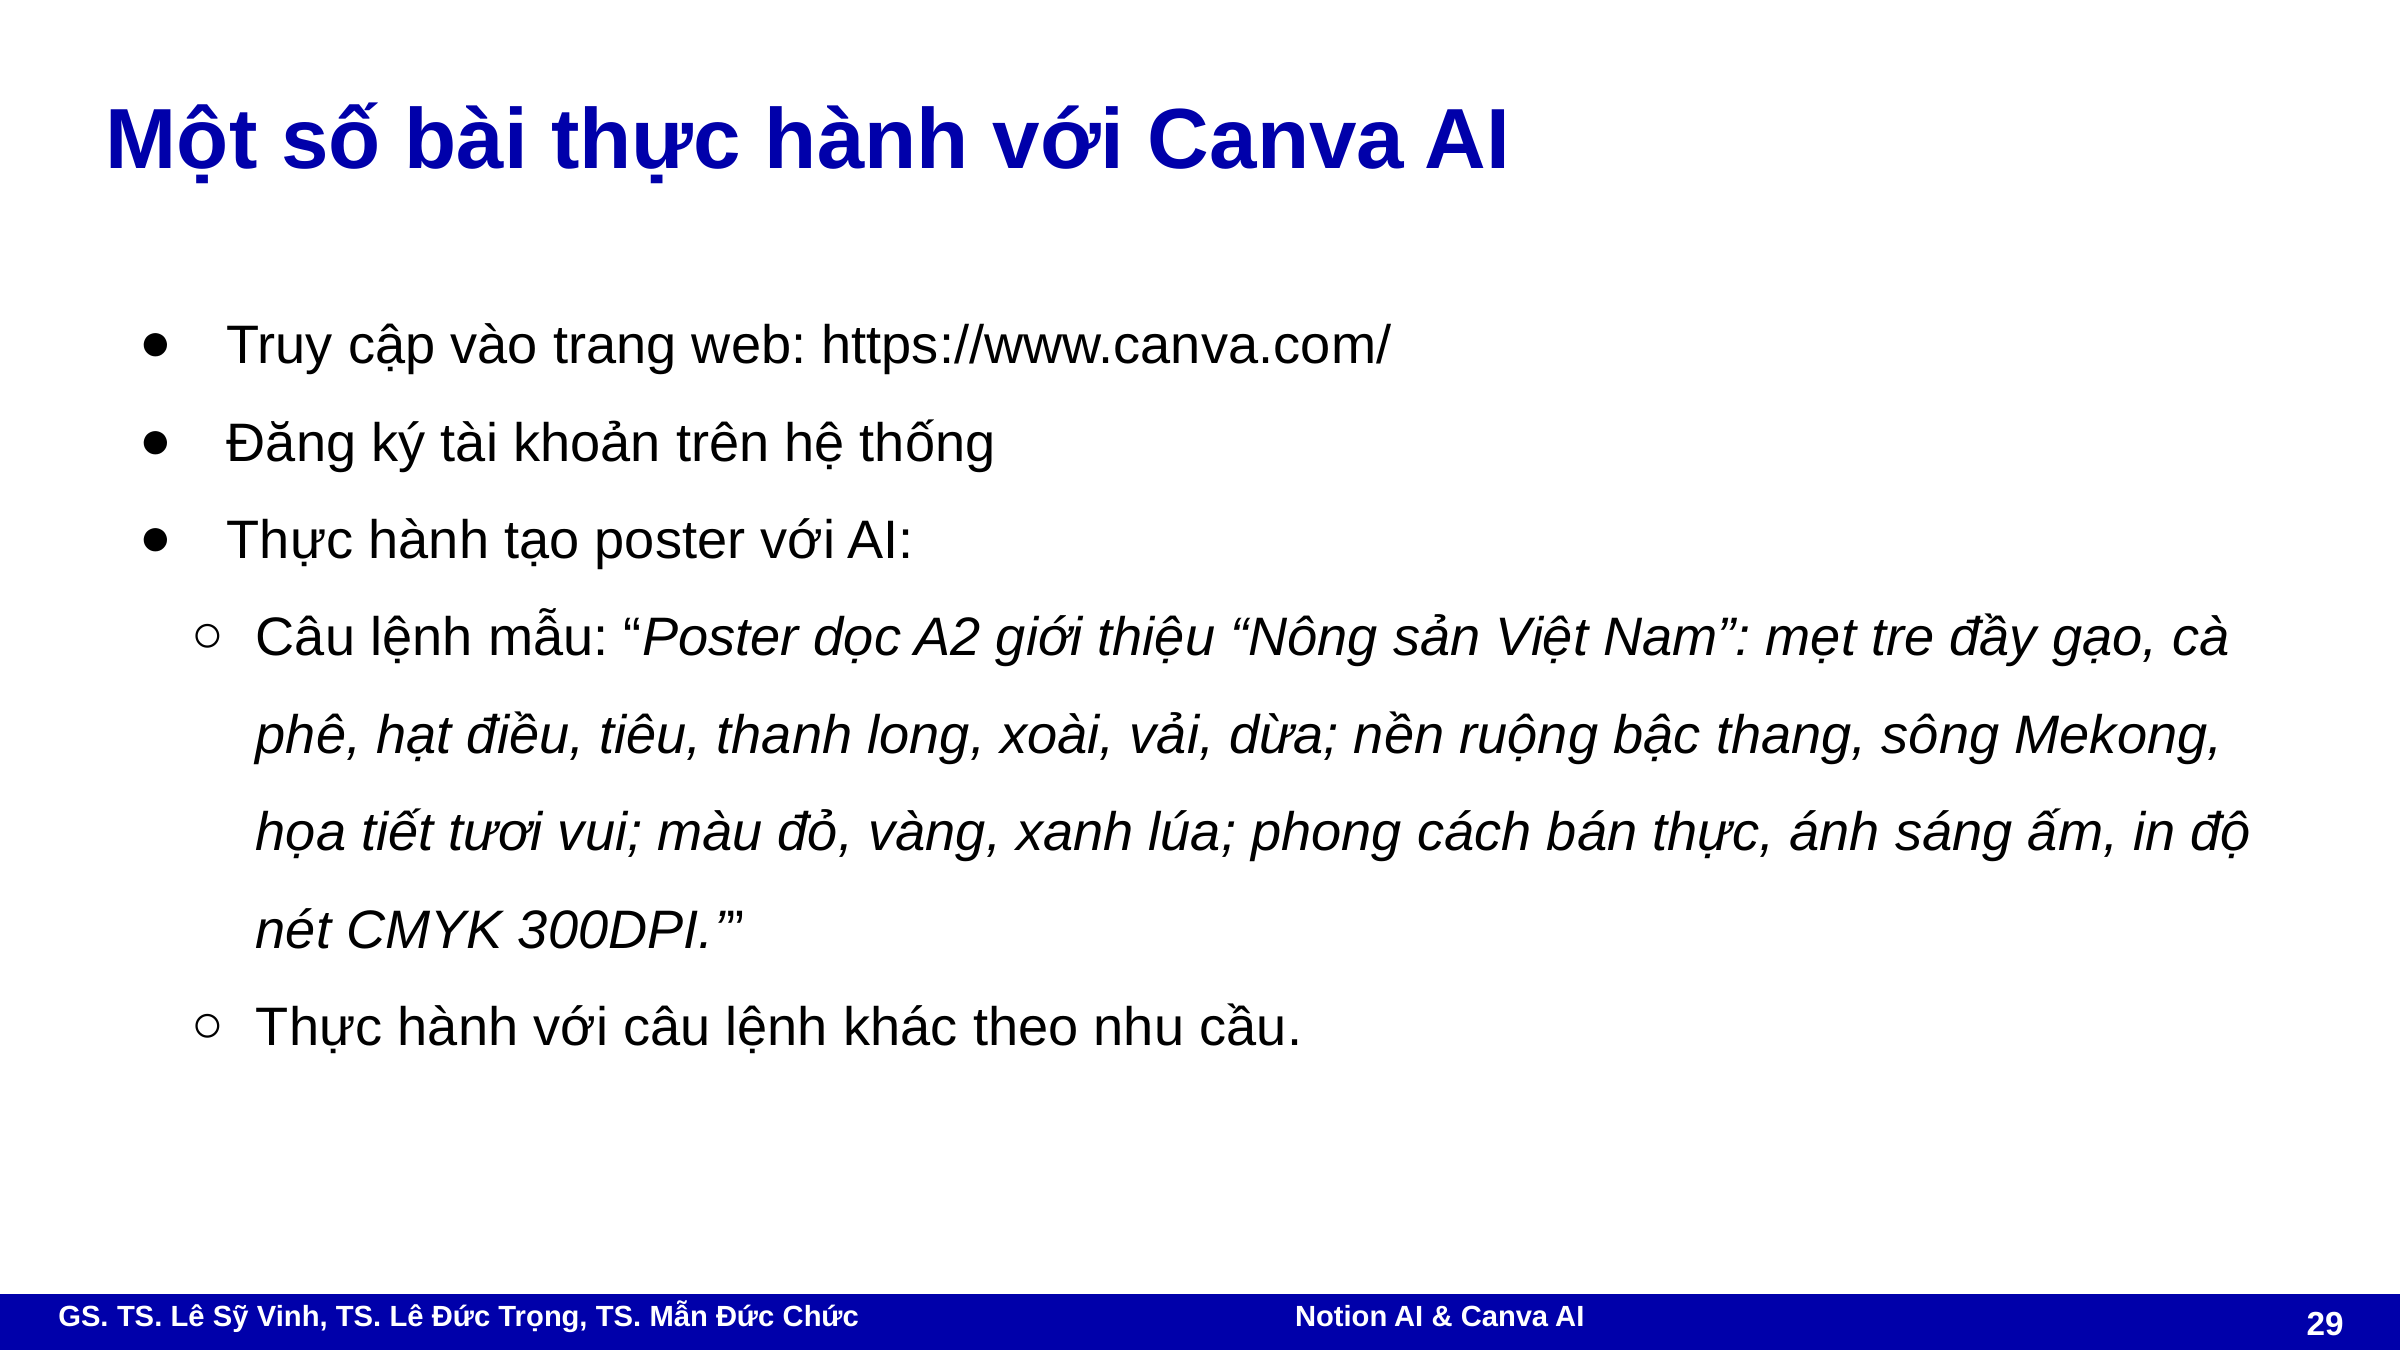

# Một số bài thực hành với Canva AI

Truy cập vào trang web: https://www.canva.com/
Đăng ký tài khoản trên hệ thống
Thực hành tạo poster với AI:
Câu lệnh mẫu: “Poster dọc A2 giới thiệu “Nông sản Việt Nam”: mẹt tre đầy gạo, cà phê, hạt điều, tiêu, thanh long, xoài, vải, dừa; nền ruộng bậc thang, sông Mekong, họa tiết tươi vui; màu đỏ, vàng, xanh lúa; phong cách bán thực, ánh sáng ấm, in độ nét CMYK 300DPI.’”
Thực hành với câu lệnh khác theo nhu cầu.

29
Notion AI & Canva AI
GS. TS. Lê Sỹ Vinh, TS. Lê Đức Trọng, TS. Mẫn Đức Chức